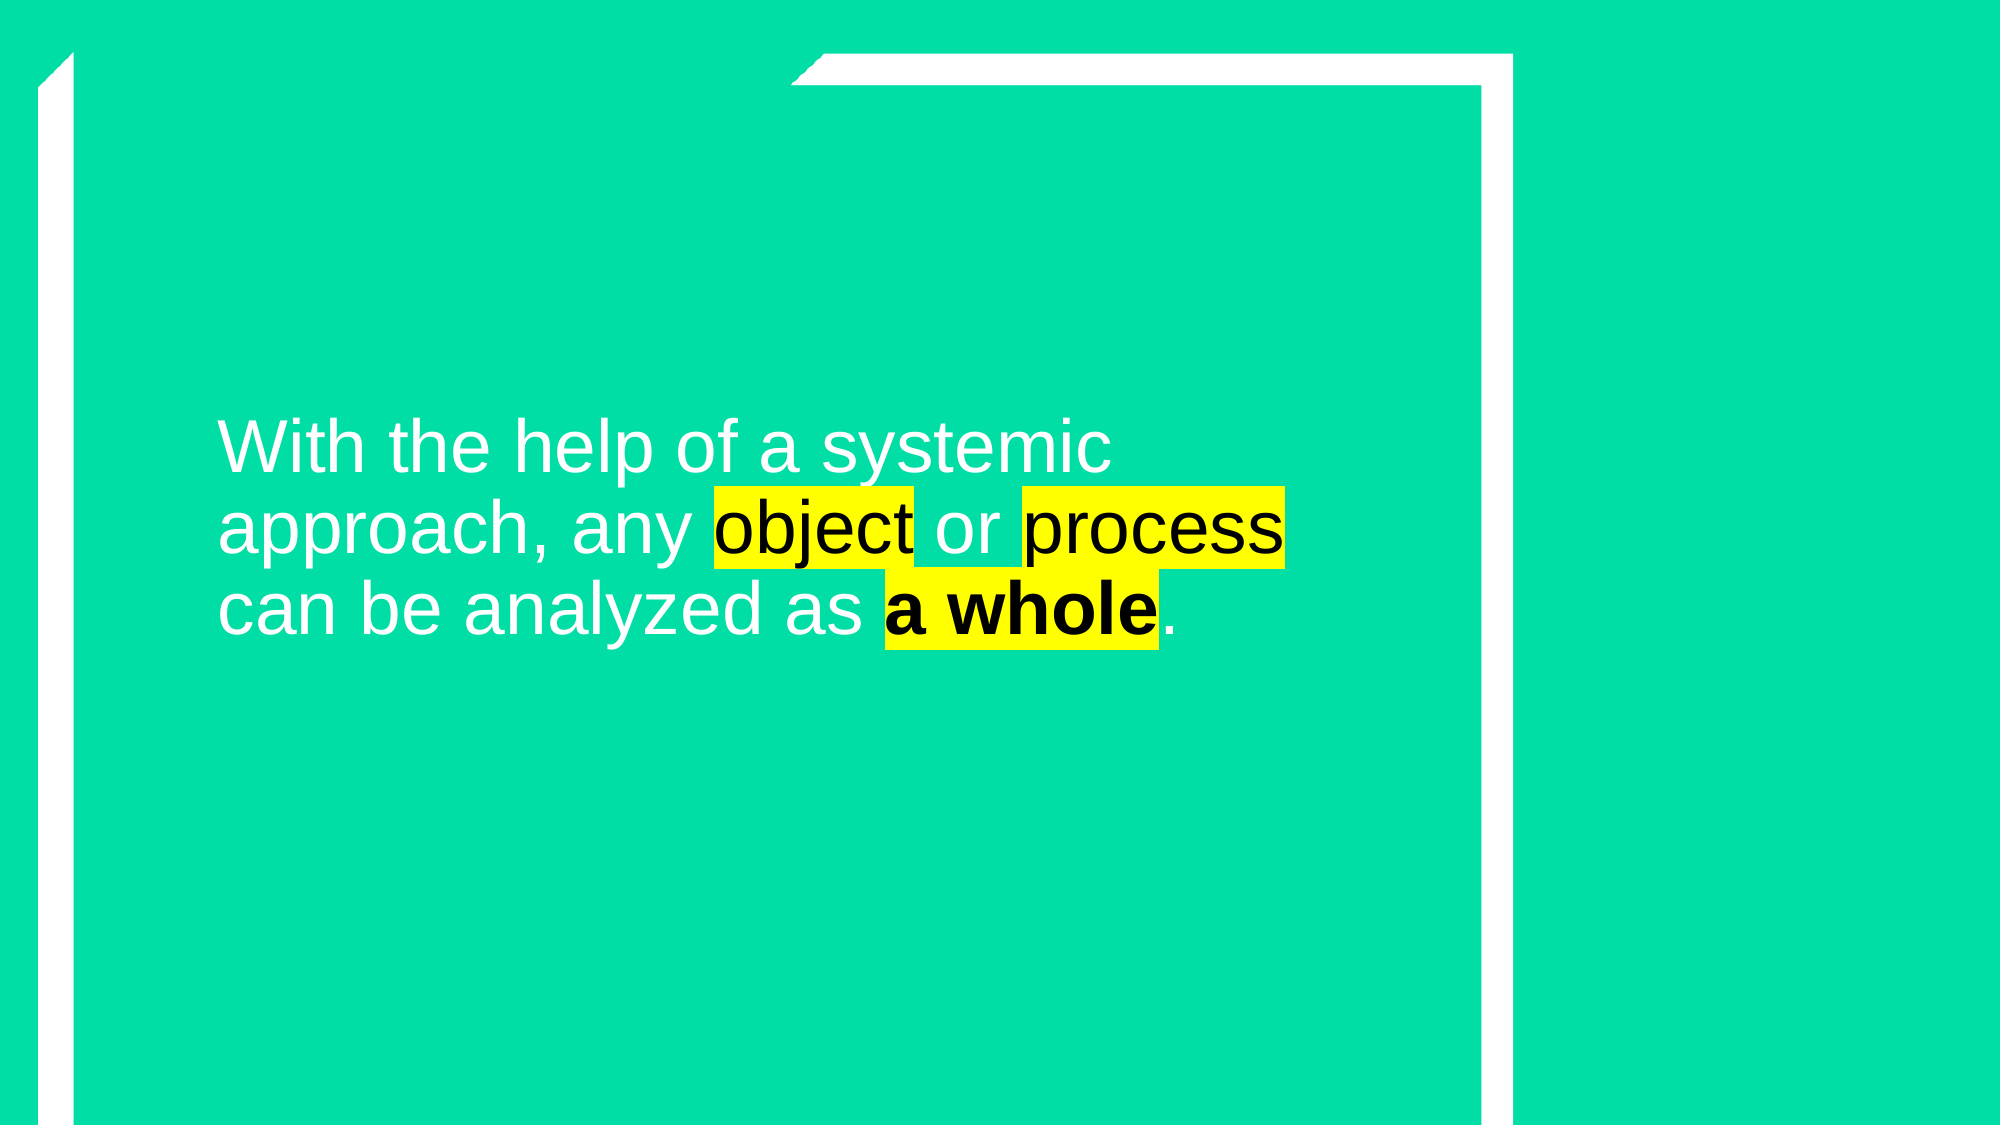

With the help of a systemic approach, any object or process can be analyzed as a whole.